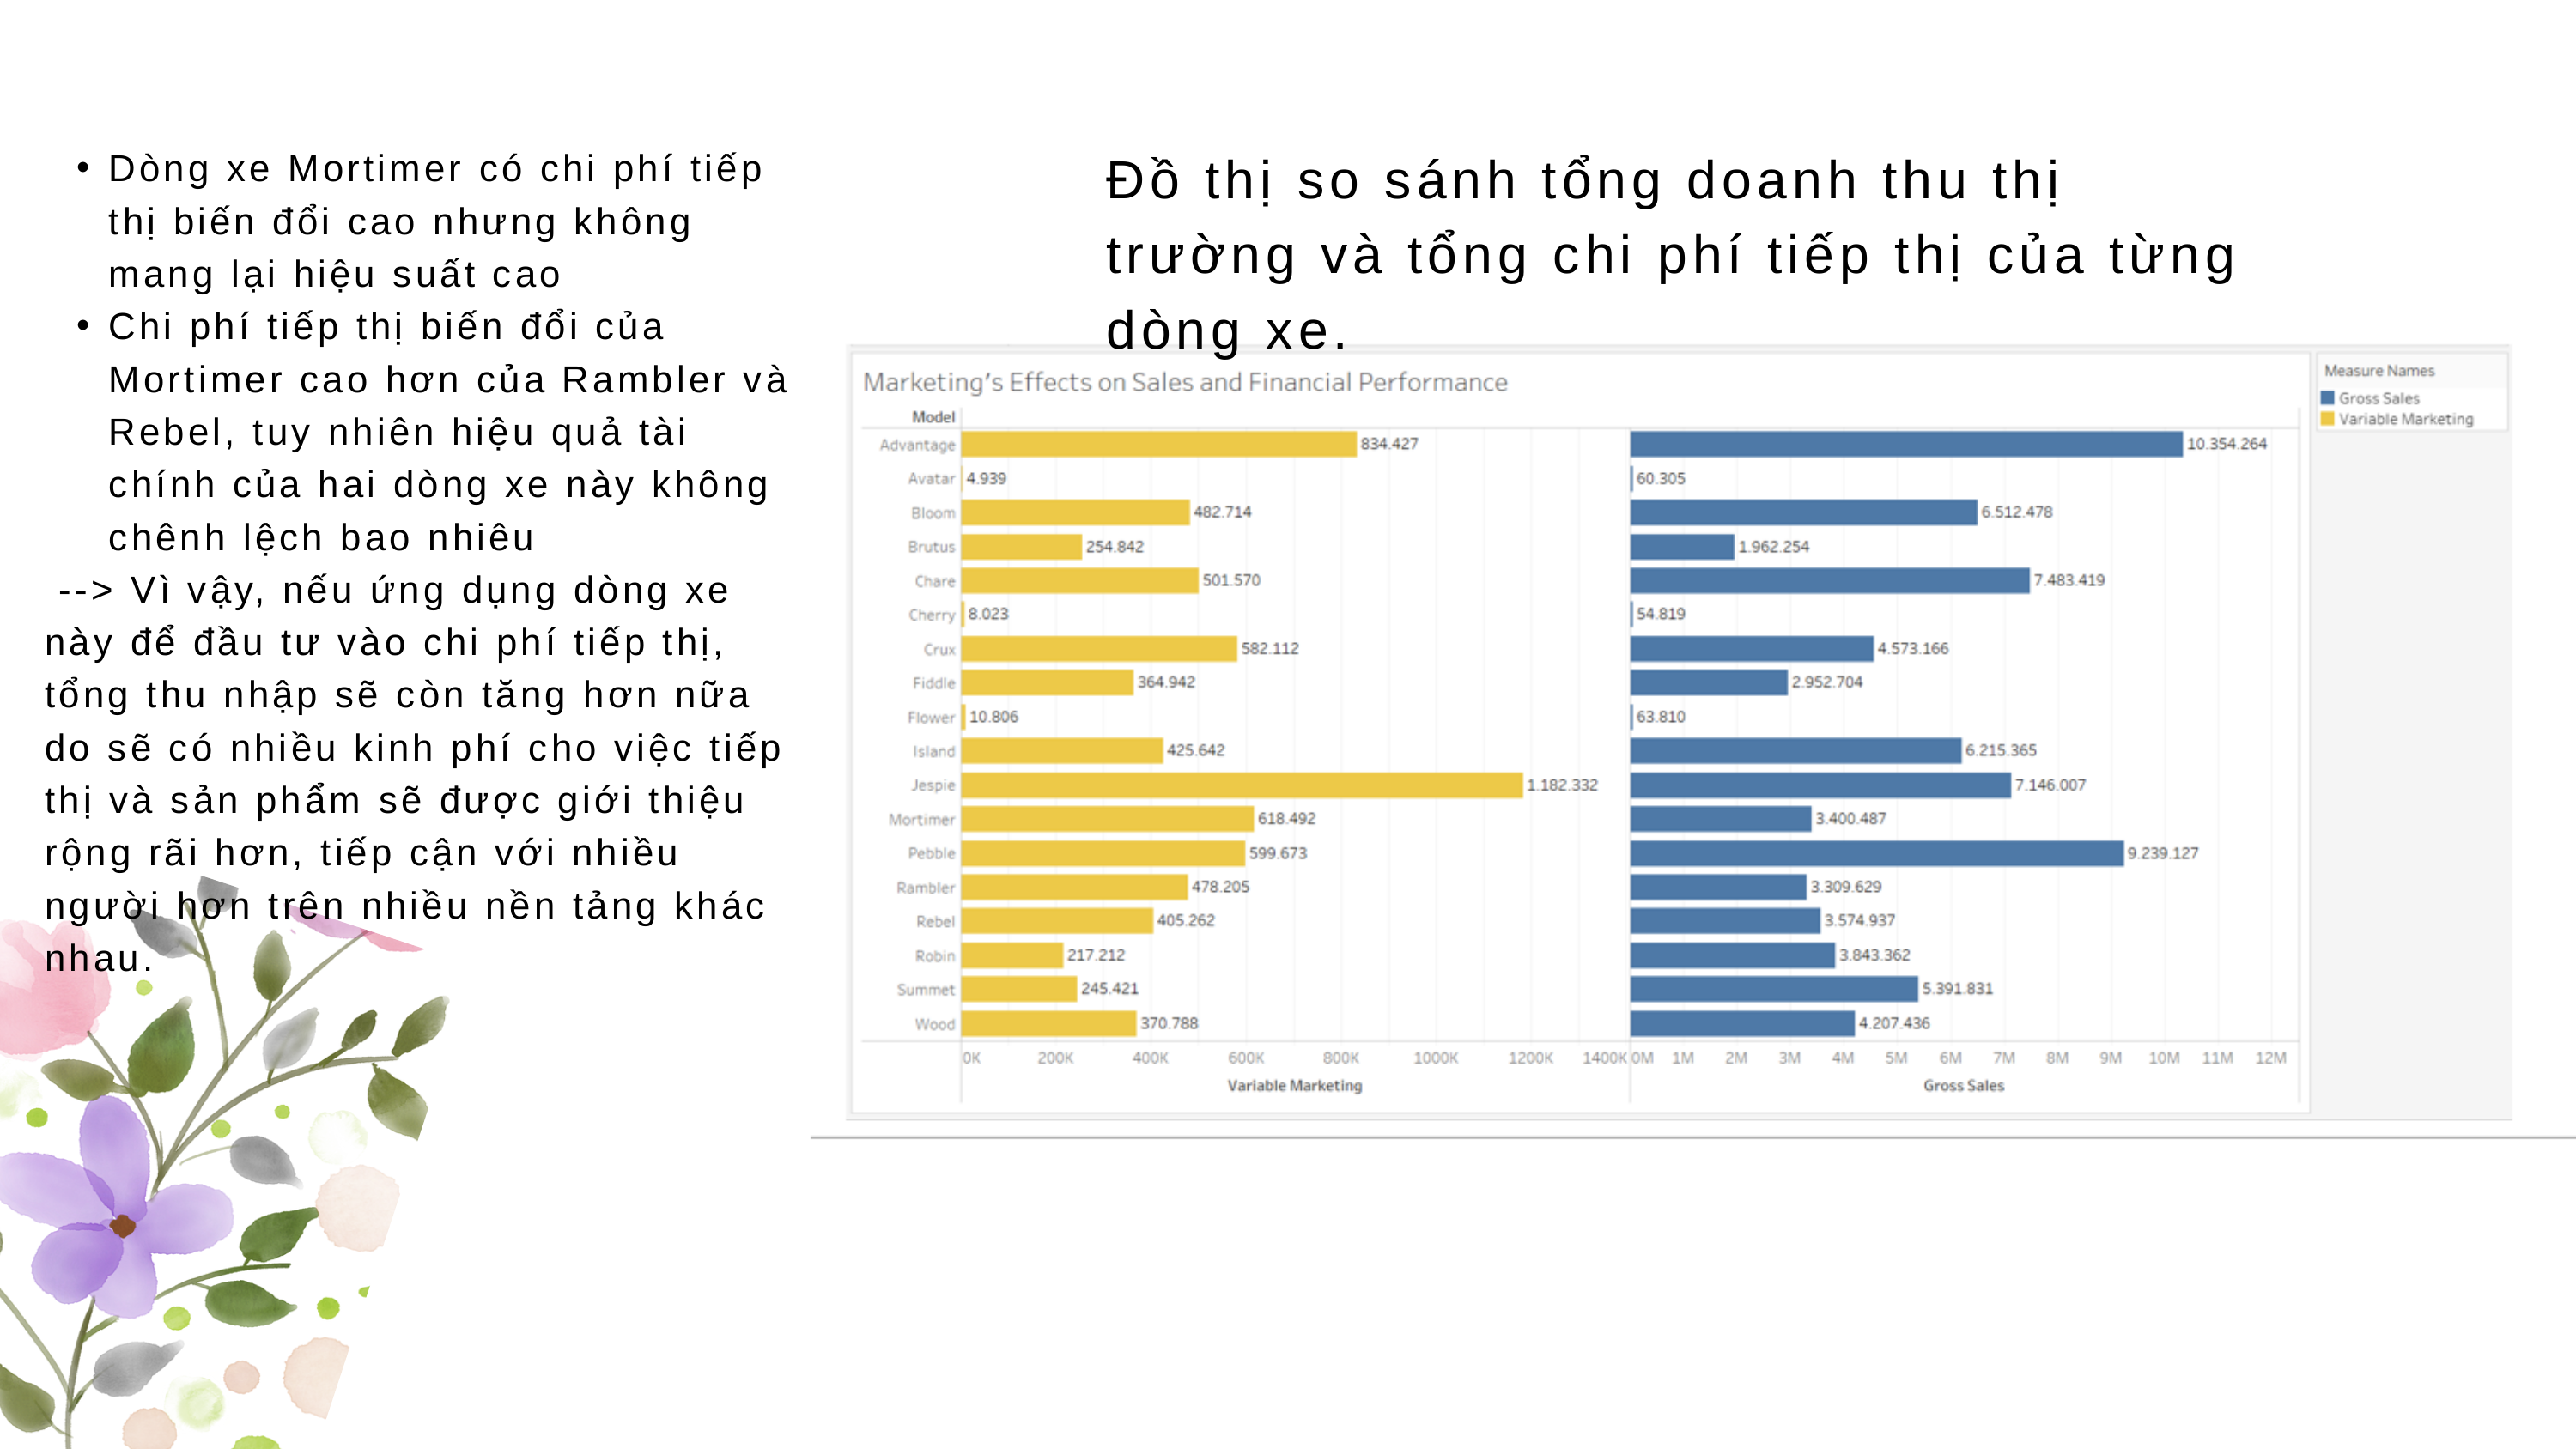

Đồ thị so sánh tổng doanh thu thị trường và tổng chi phí tiếp thị của từng dòng xe.
Dòng xe Mortimer có chi phí tiếp thị biến đổi cao nhưng không mang lại hiệu suất cao
Chi phí tiếp thị biến đổi của Mortimer cao hơn của Rambler và Rebel, tuy nhiên hiệu quả tài chính của hai dòng xe này không chênh lệch bao nhiêu
 --> Vì vậy, nếu ứng dụng dòng xe này để đầu tư vào chi phí tiếp thị, tổng thu nhập sẽ còn tăng hơn nữa do sẽ có nhiều kinh phí cho việc tiếp thị và sản phẩm sẽ được giới thiệu rộng rãi hơn, tiếp cận với nhiều người hơn trên nhiều nền tảng khác nhau.